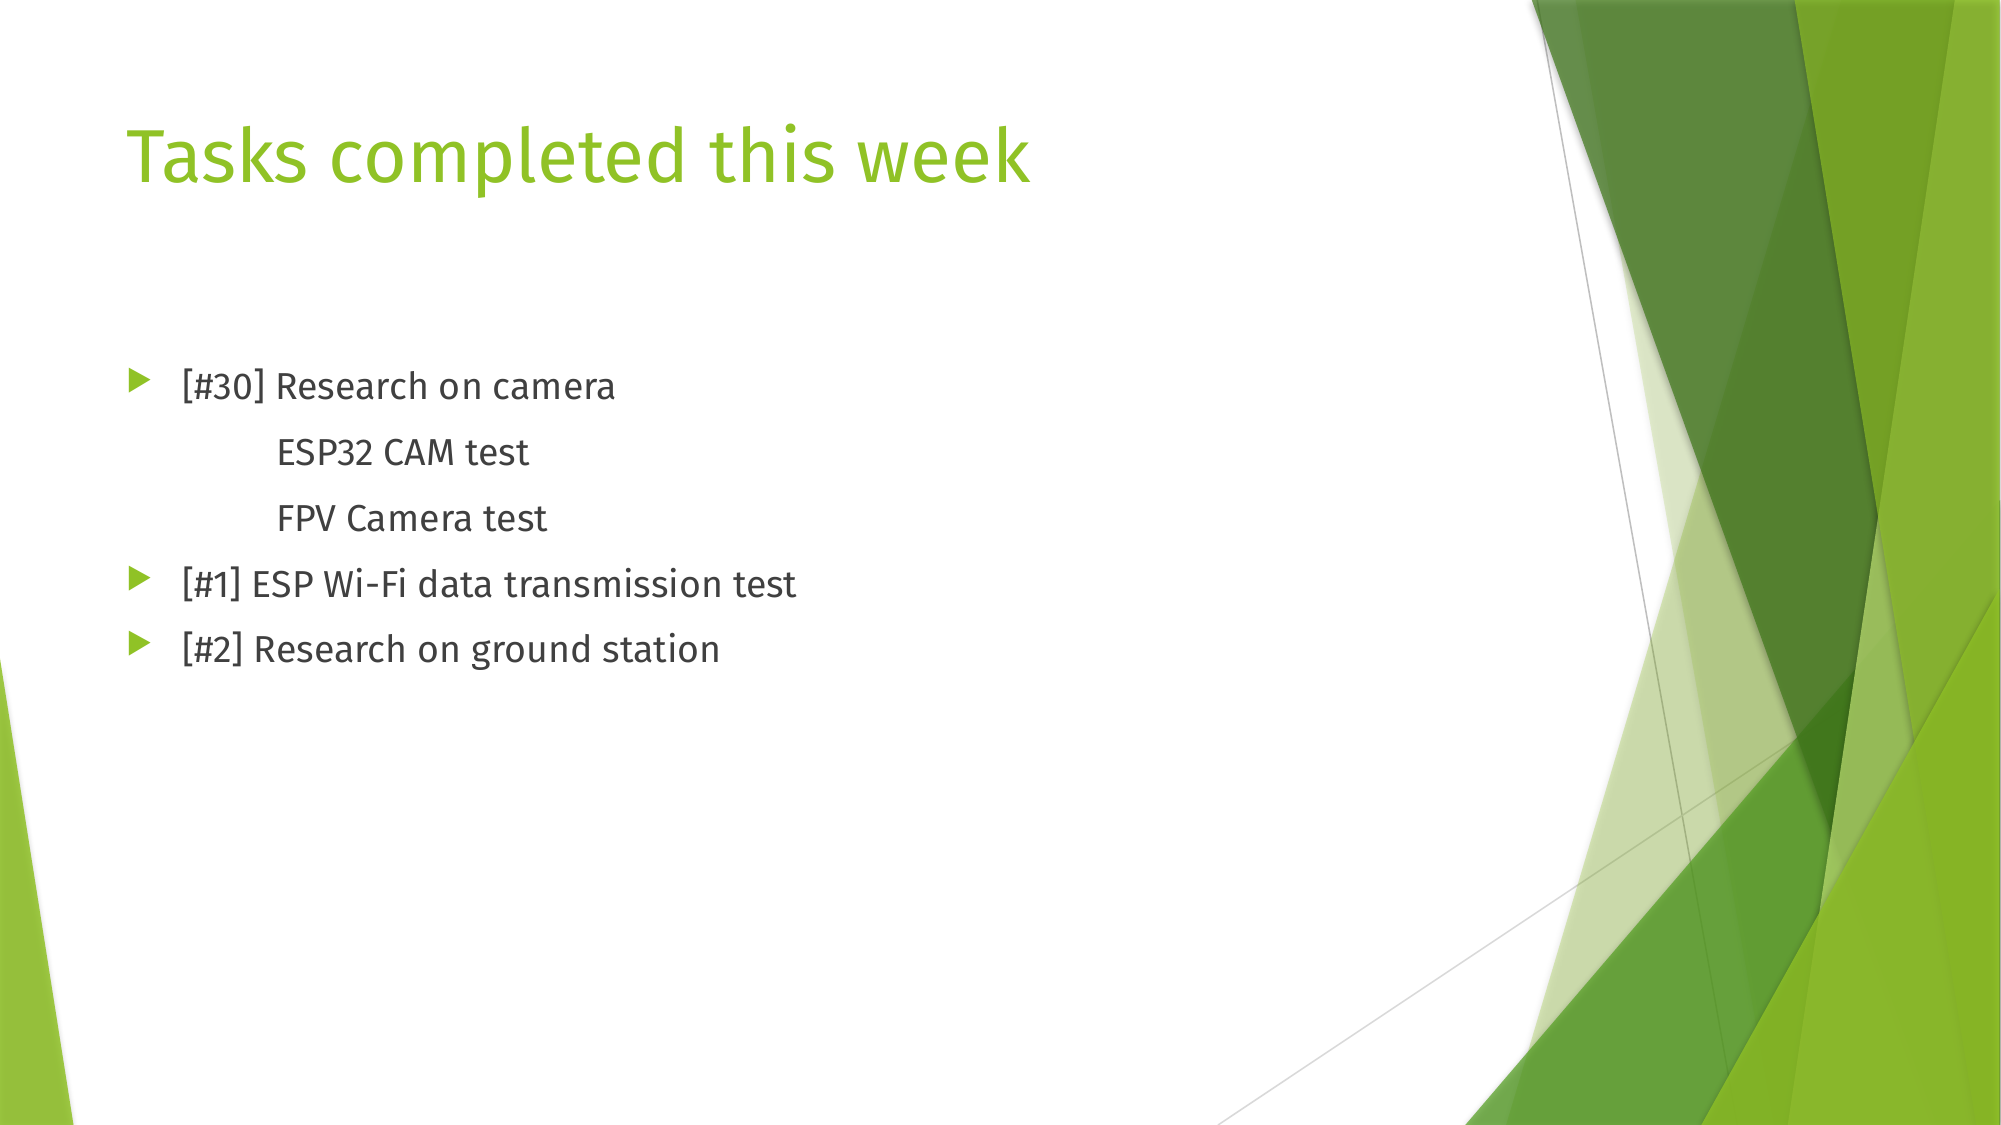

# Tasks completed this week
[#30] Research on camera
	ESP32 CAM test
	FPV Camera test
[#1] ESP Wi-Fi data transmission test
[#2] Research on ground station